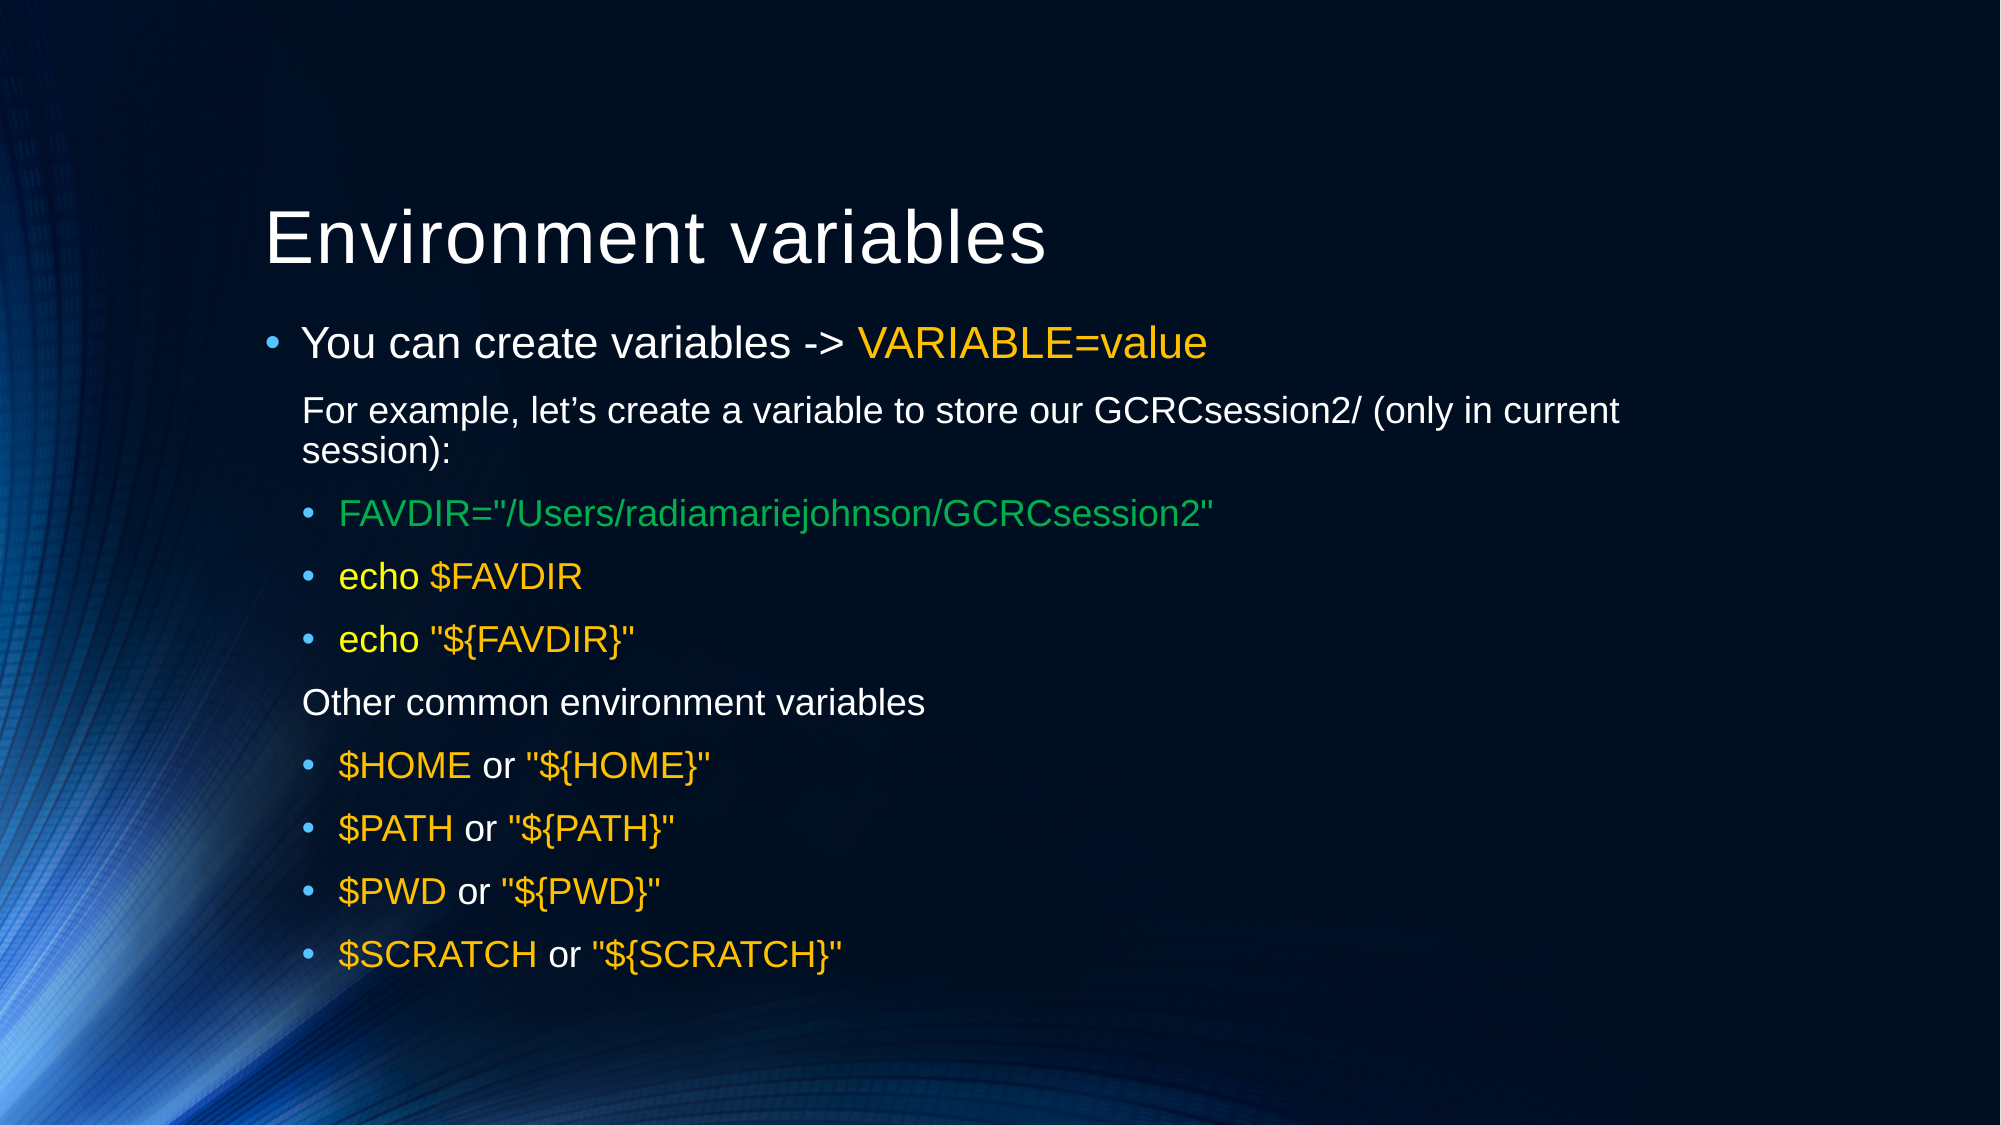

# Environment variables
You can create variables -> VARIABLE=value
For example, let’s create a variable to store our GCRCsession2/ (only in current session):
FAVDIR="/Users/radiamariejohnson/GCRCsession2"
echo $FAVDIR
echo "${FAVDIR}"
Other common environment variables
$HOME or "${HOME}"
$PATH or "${PATH}"
$PWD or "${PWD}"
$SCRATCH or "${SCRATCH}"